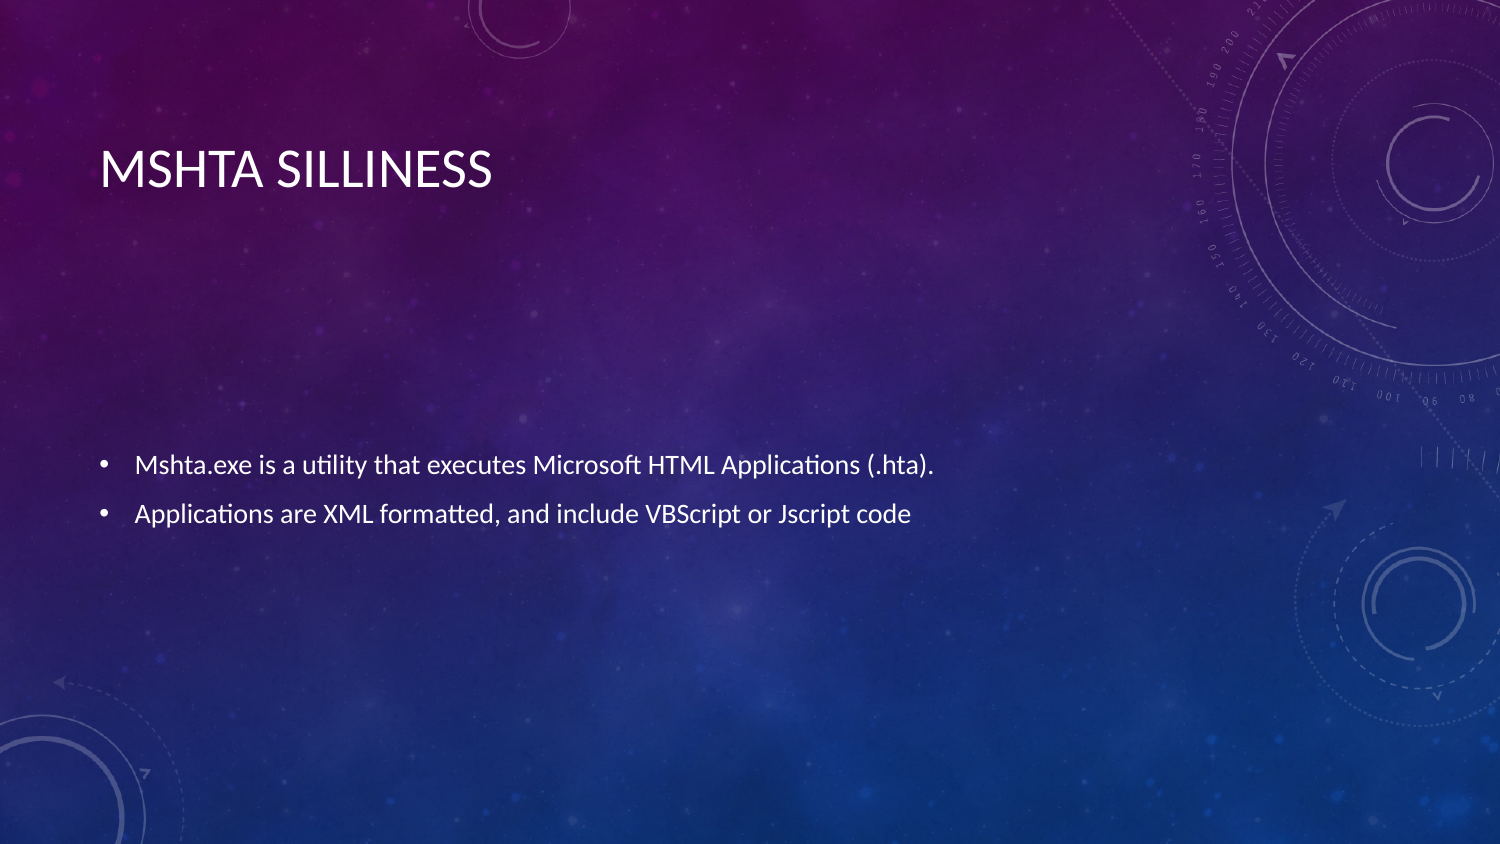

# MSHTA Silliness
Mshta.exe is a utility that executes Microsoft HTML Applications (.hta).
Applications are XML formatted, and include VBScript or Jscript code